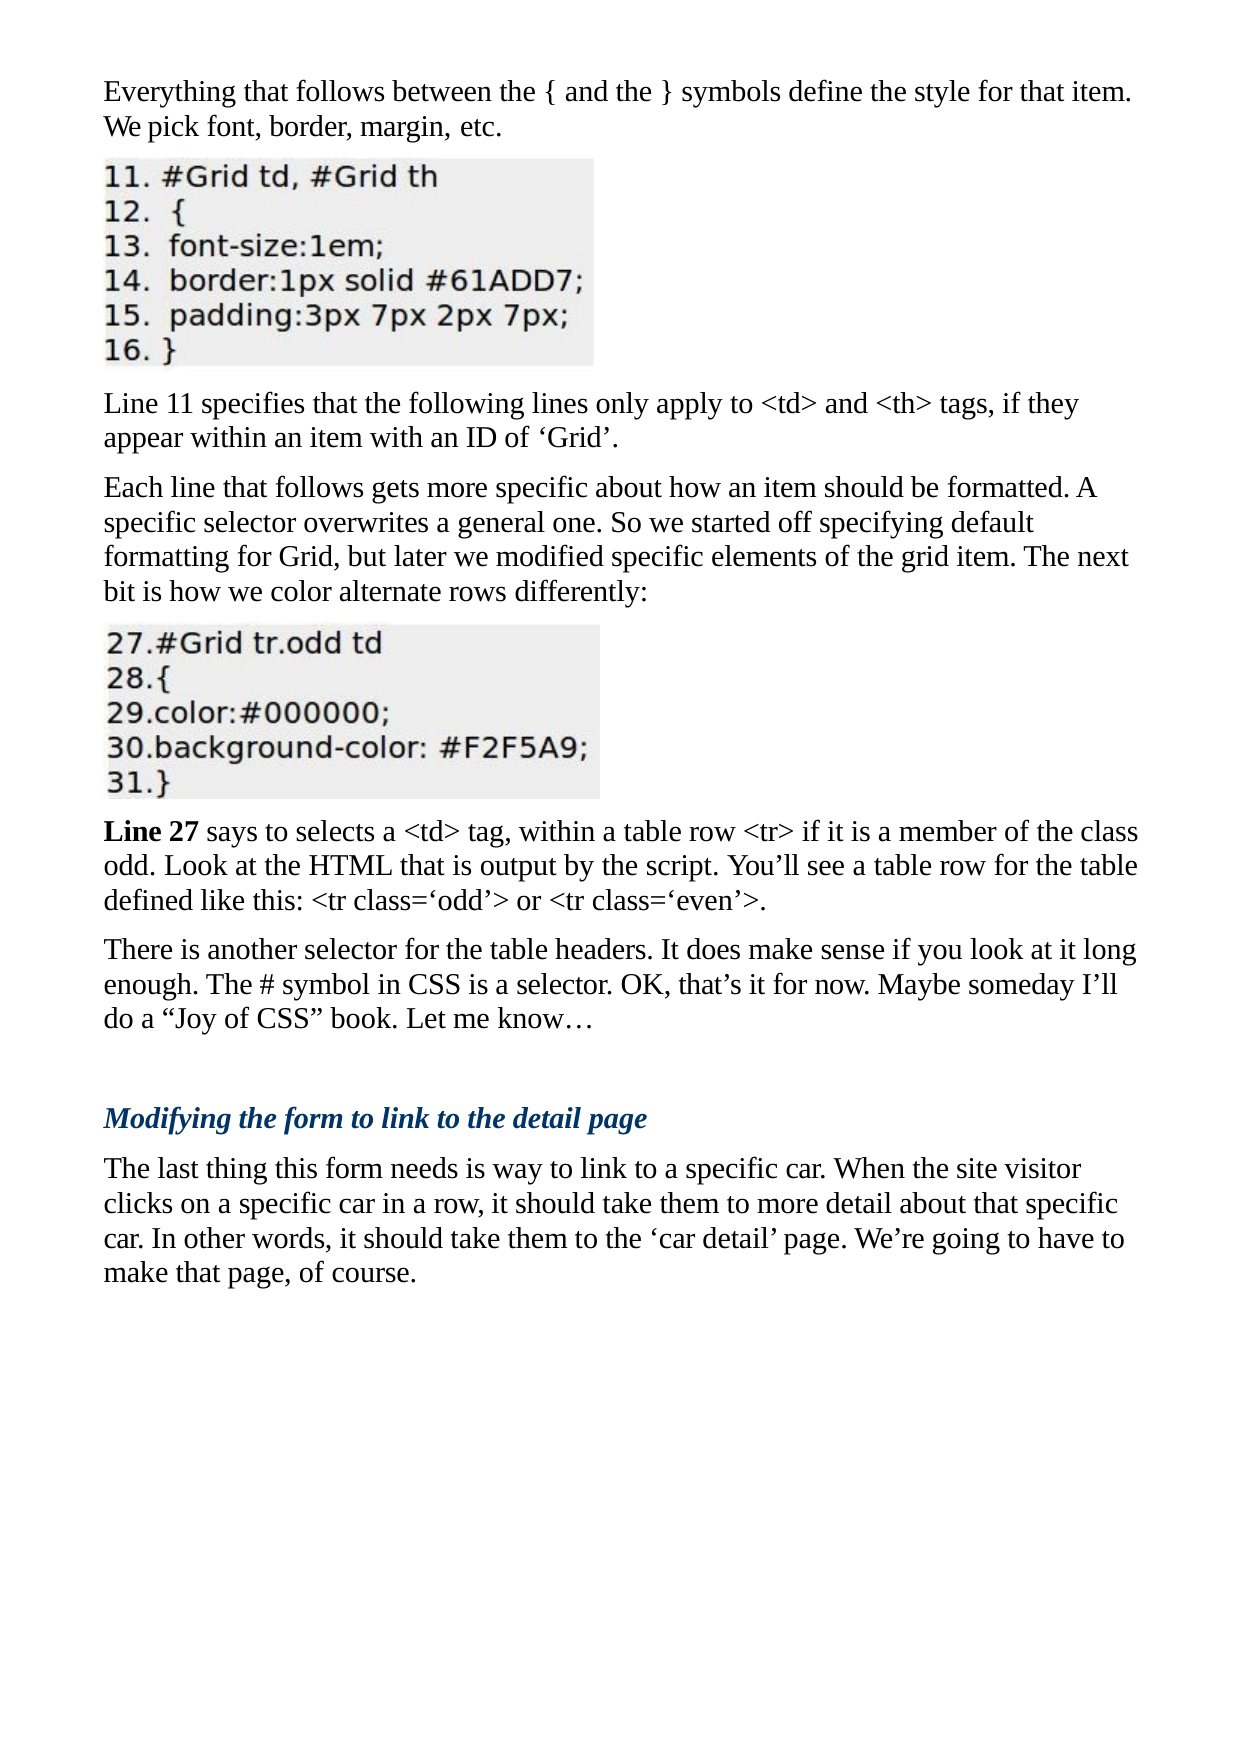

Everything that follows between the { and the } symbols define the style for that item.  We pick font, border, margin, etc.

Line 11 specifies that the following lines only apply to <td> and <th> tags, if they  appear within an item with an ID of ‘Grid’.
Each line that follows gets more specific about how an item should be formatted. A  specific selector overwrites a general one. So we started off specifying default  formatting for Grid, but later we modified specific elements of the grid item. The next  bit is how we color alternate rows differently:

Line 27 says to selects a <td> tag, within a table row <tr> if it is a member of the class  odd. Look at the HTML that is output by the script. You’ll see a table row for the table  defined like this: <tr class=‘odd’> or <tr class=‘even’>.
There is another selector for the table headers. It does make sense if you look at it long  enough. The # symbol in CSS is a selector. OK, that’s it for now. Maybe someday I’ll  do a “Joy of CSS” book. Let me know…

Modifying the form to link to the detail page
The last thing this form needs is way to link to a specific car. When the site visitor  clicks on a specific car in a row, it should take them to more detail about that specific  car. In other words, it should take them to the ‘car detail’ page. We’re going to have to  make that page, of course.